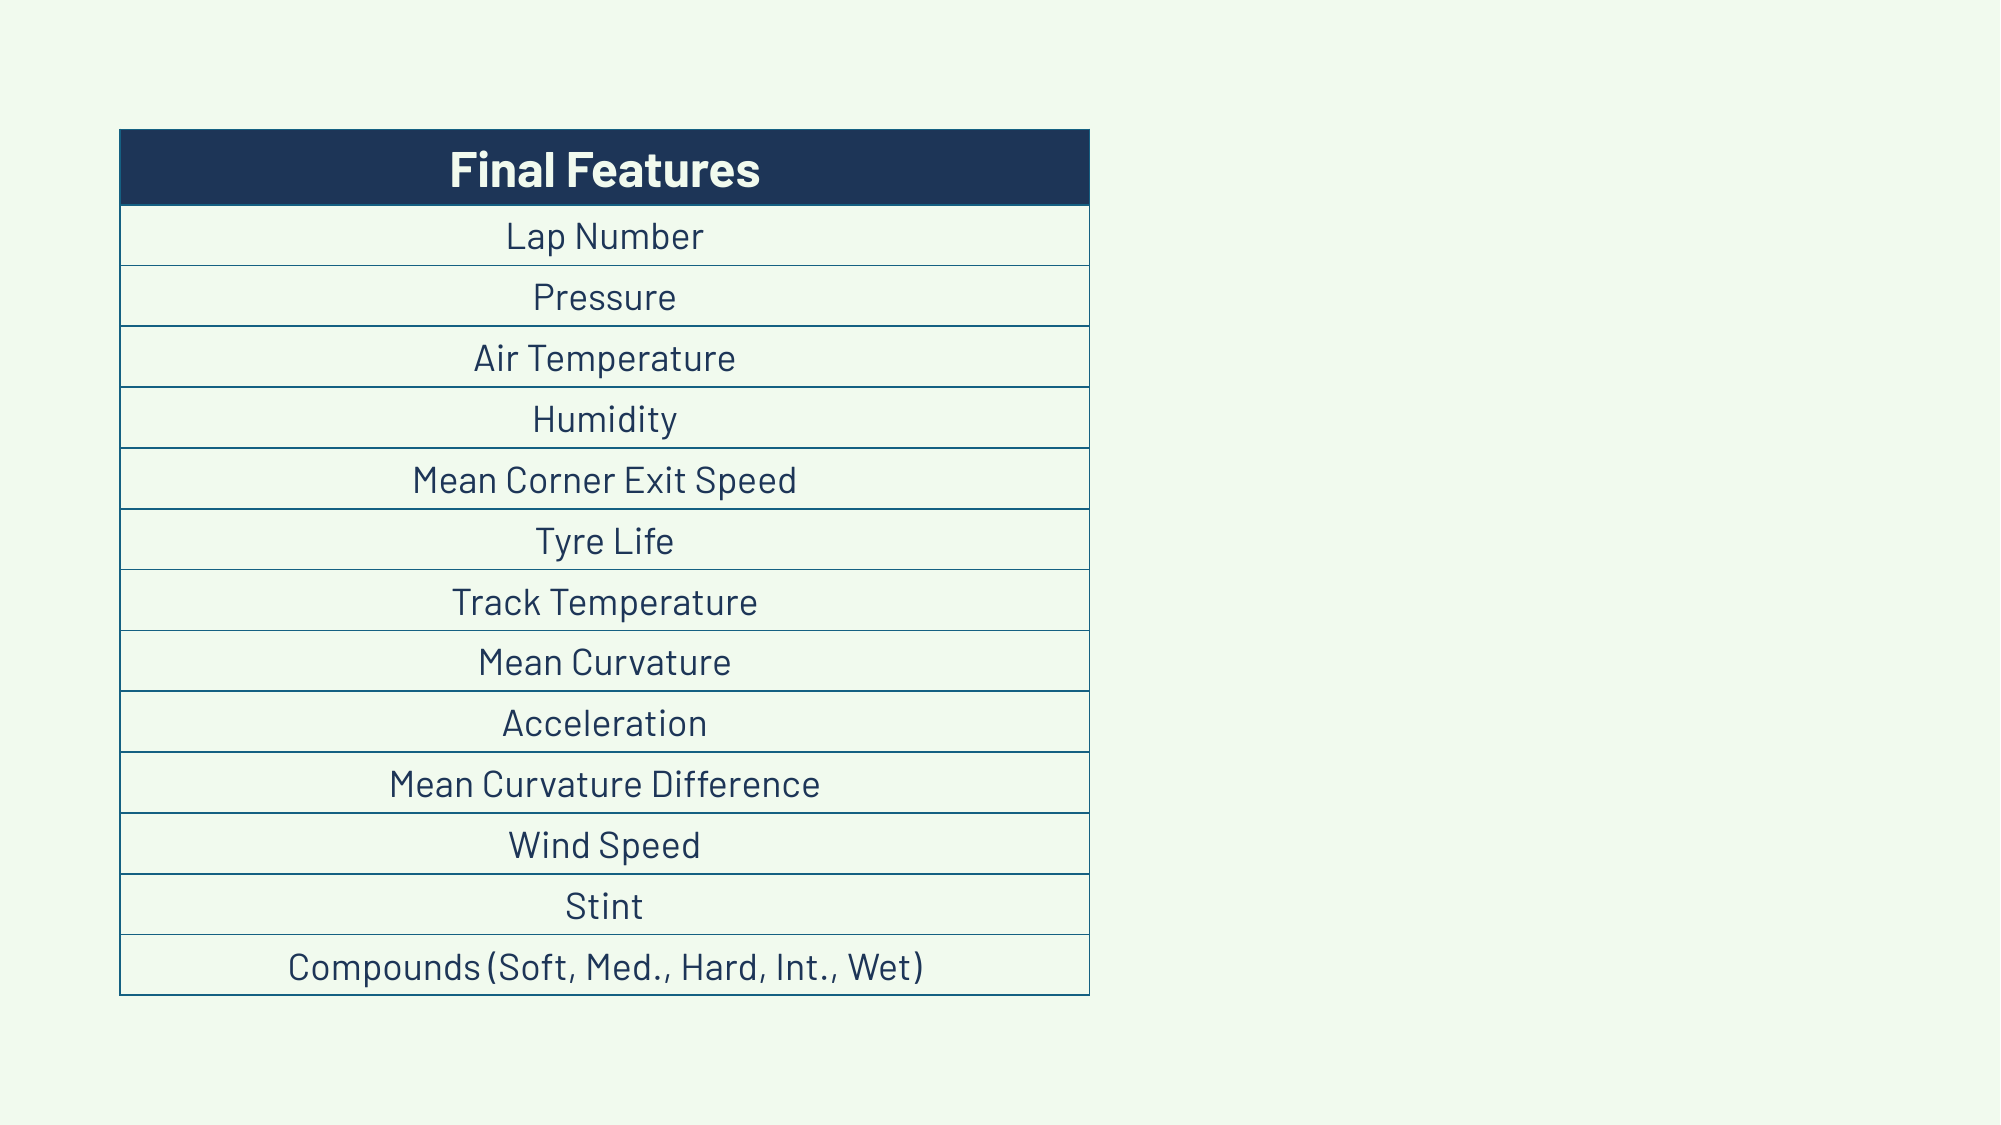

| Final Features |
| --- |
| Lap Number |
| Pressure |
| Air Temperature |
| Humidity |
| Mean Corner Exit Speed |
| Tyre Life |
| Track Temperature |
| Mean Curvature |
| Acceleration |
| Mean Curvature Difference |
| Wind Speed |
| Stint |
| Compounds (Soft, Med., Hard, Int., Wet) |
Dataset Splitting
Wet
(10k samples)
Dry
(50k samples)